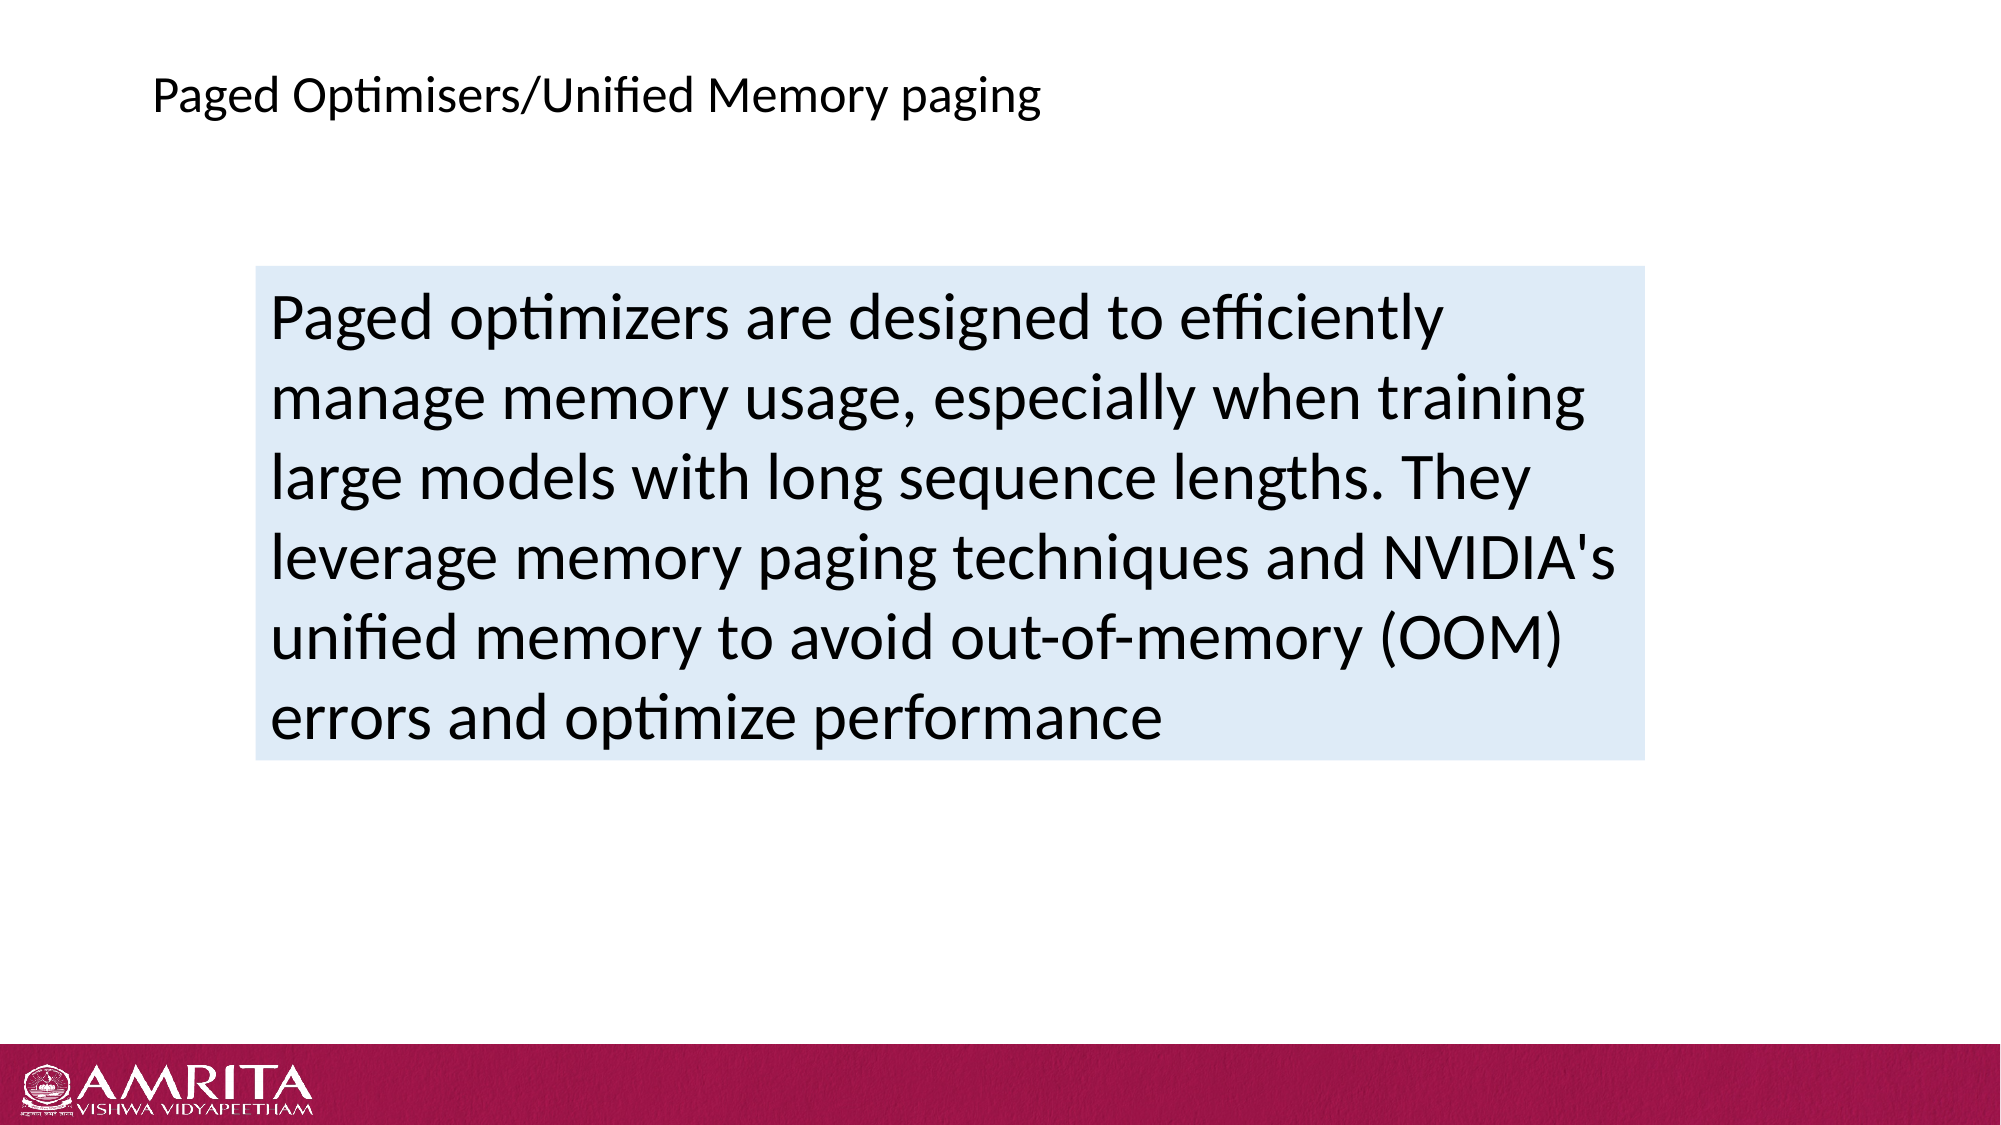

# Paged Optimisers/Unified Memory paging

Paged optimizers are designed to efficiently manage memory usage, especially when training large models with long sequence lengths. They leverage memory paging techniques and NVIDIA's unified memory to avoid out-of-memory (OOM) errors and optimize performance